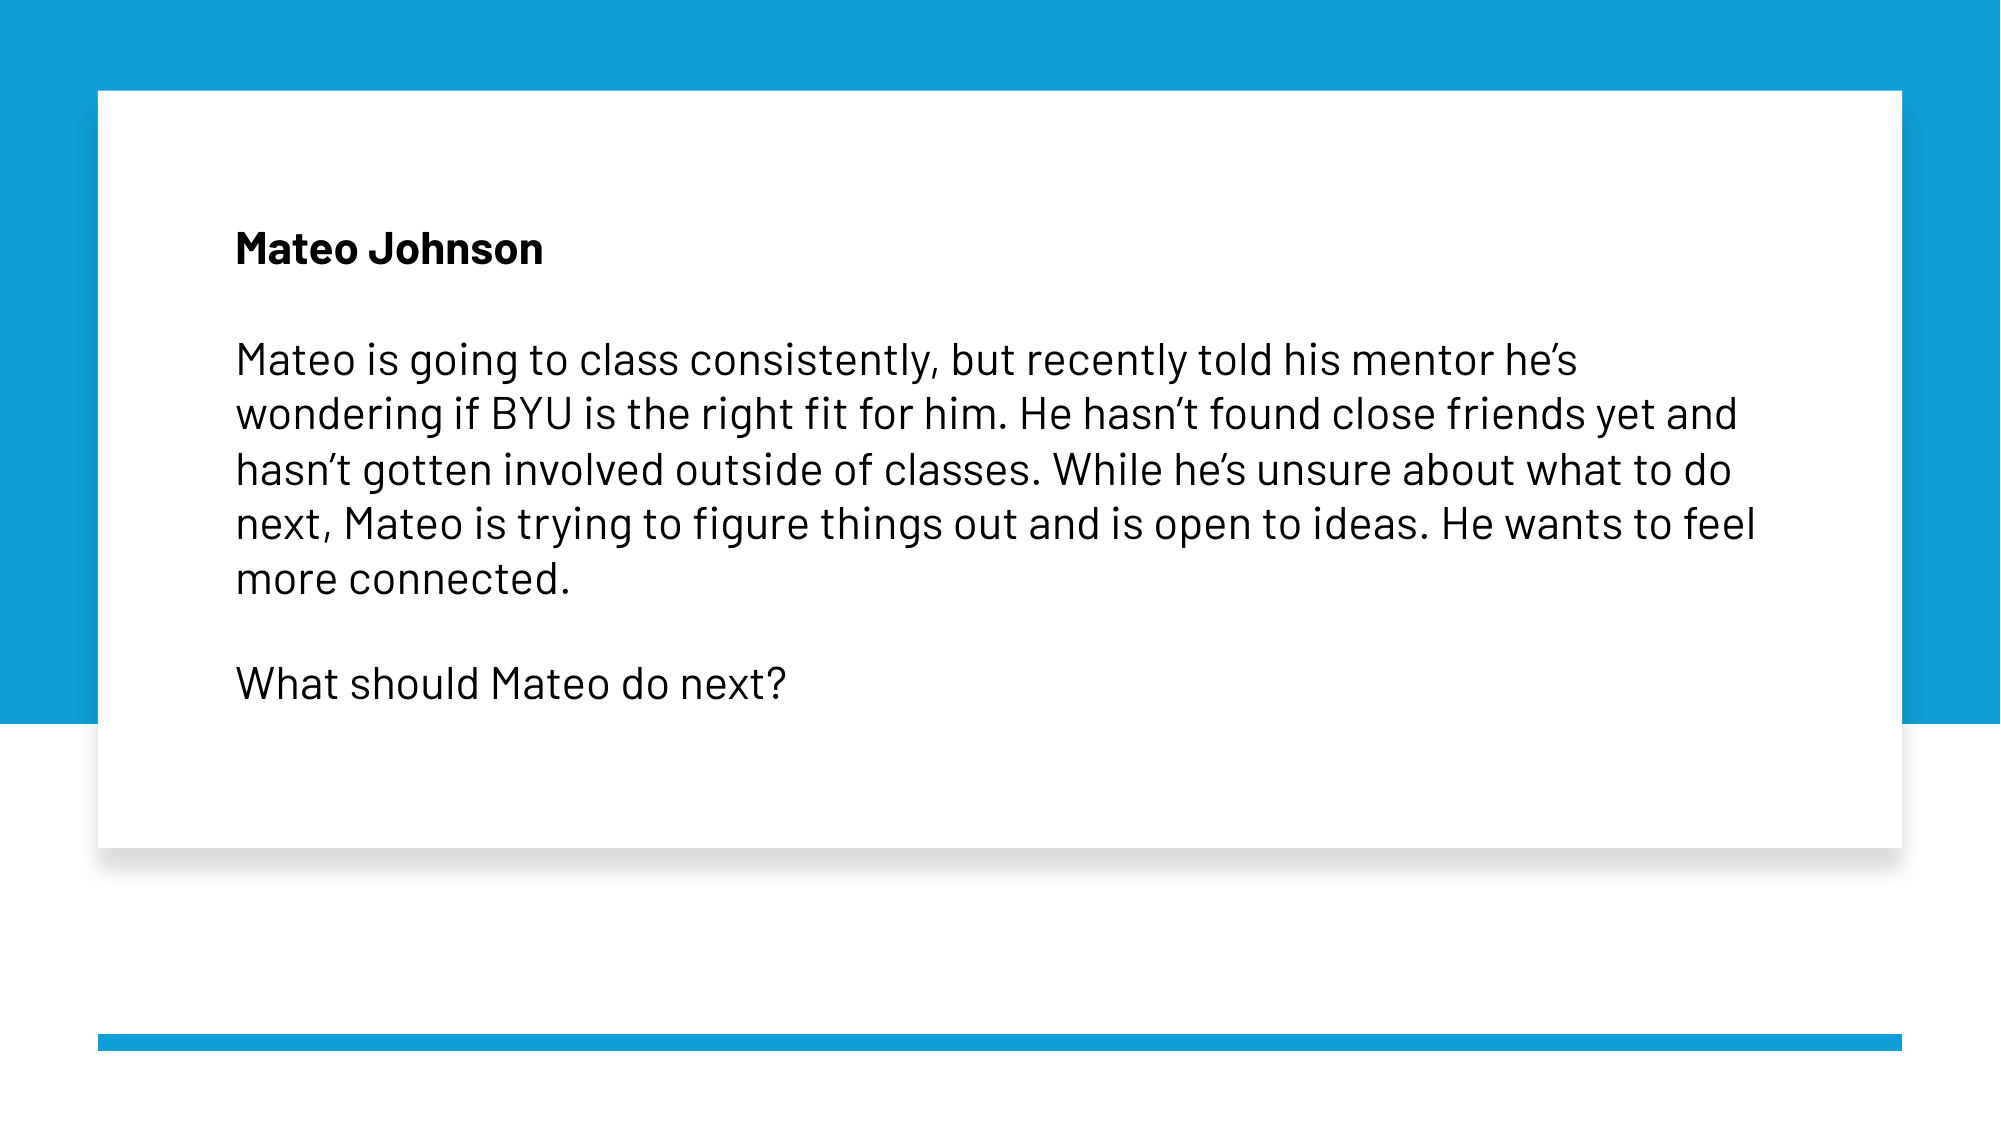

Mateo Johnson
​
Mateo is going to class consistently, but recently told his mentor he’s wondering if BYU is the right fit for him. He hasn’t found close friends yet and hasn’t gotten involved outside of classes. While he’s unsure about what to do next, Mateo is trying to figure things out and is open to ideas. He wants to feel more connected.
 
What should Mateo do next?